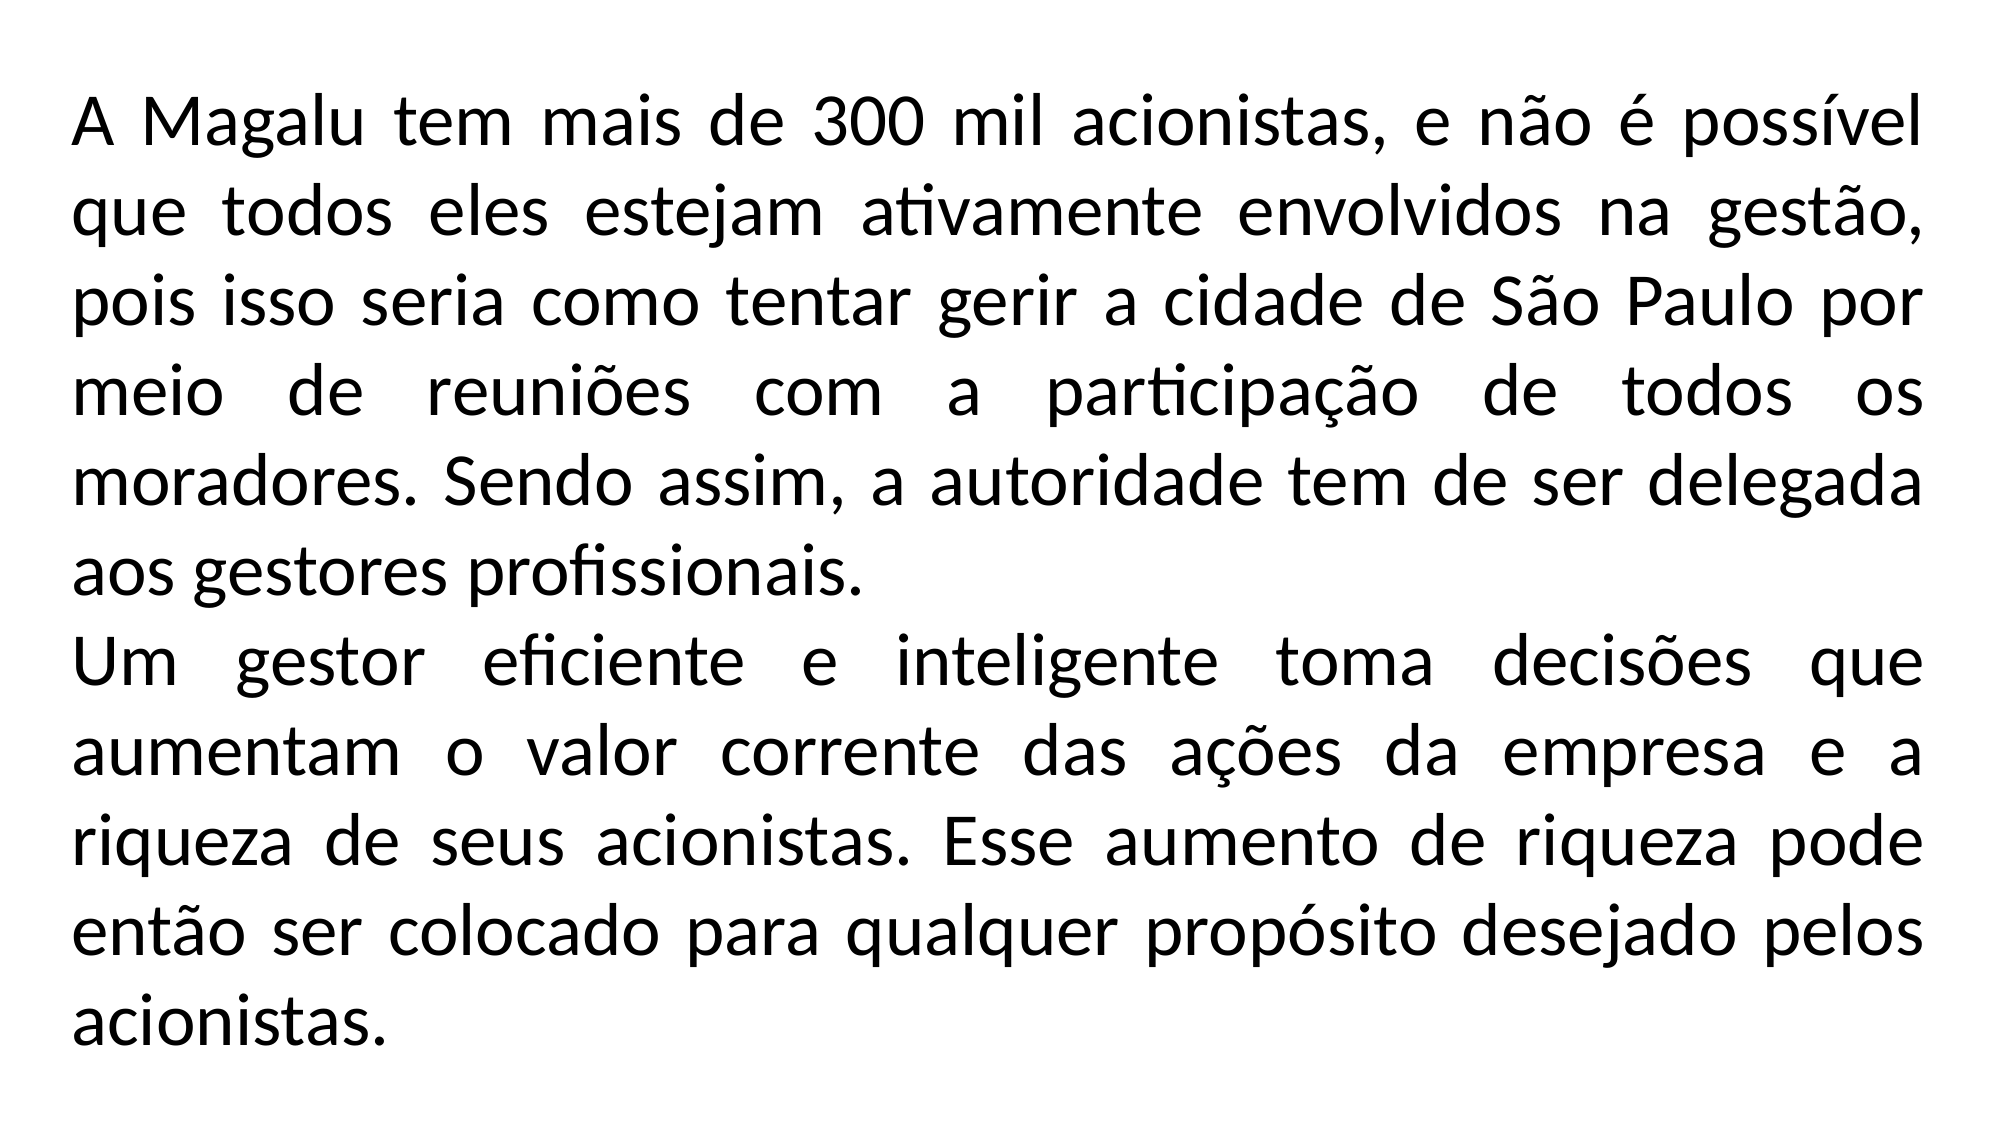

A Magalu tem mais de 300 mil acionistas, e não é possível que todos eles estejam ativamente envolvidos na gestão, pois isso seria como tentar gerir a cidade de São Paulo por meio de reuniões com a participação de todos os moradores. Sendo assim, a autoridade tem de ser delegada aos gestores profissionais.
Um gestor eficiente e inteligente toma decisões que aumentam o valor corrente das ações da empresa e a riqueza de seus acionistas. Esse aumento de riqueza pode então ser colocado para qualquer propósito desejado pelos acionistas.